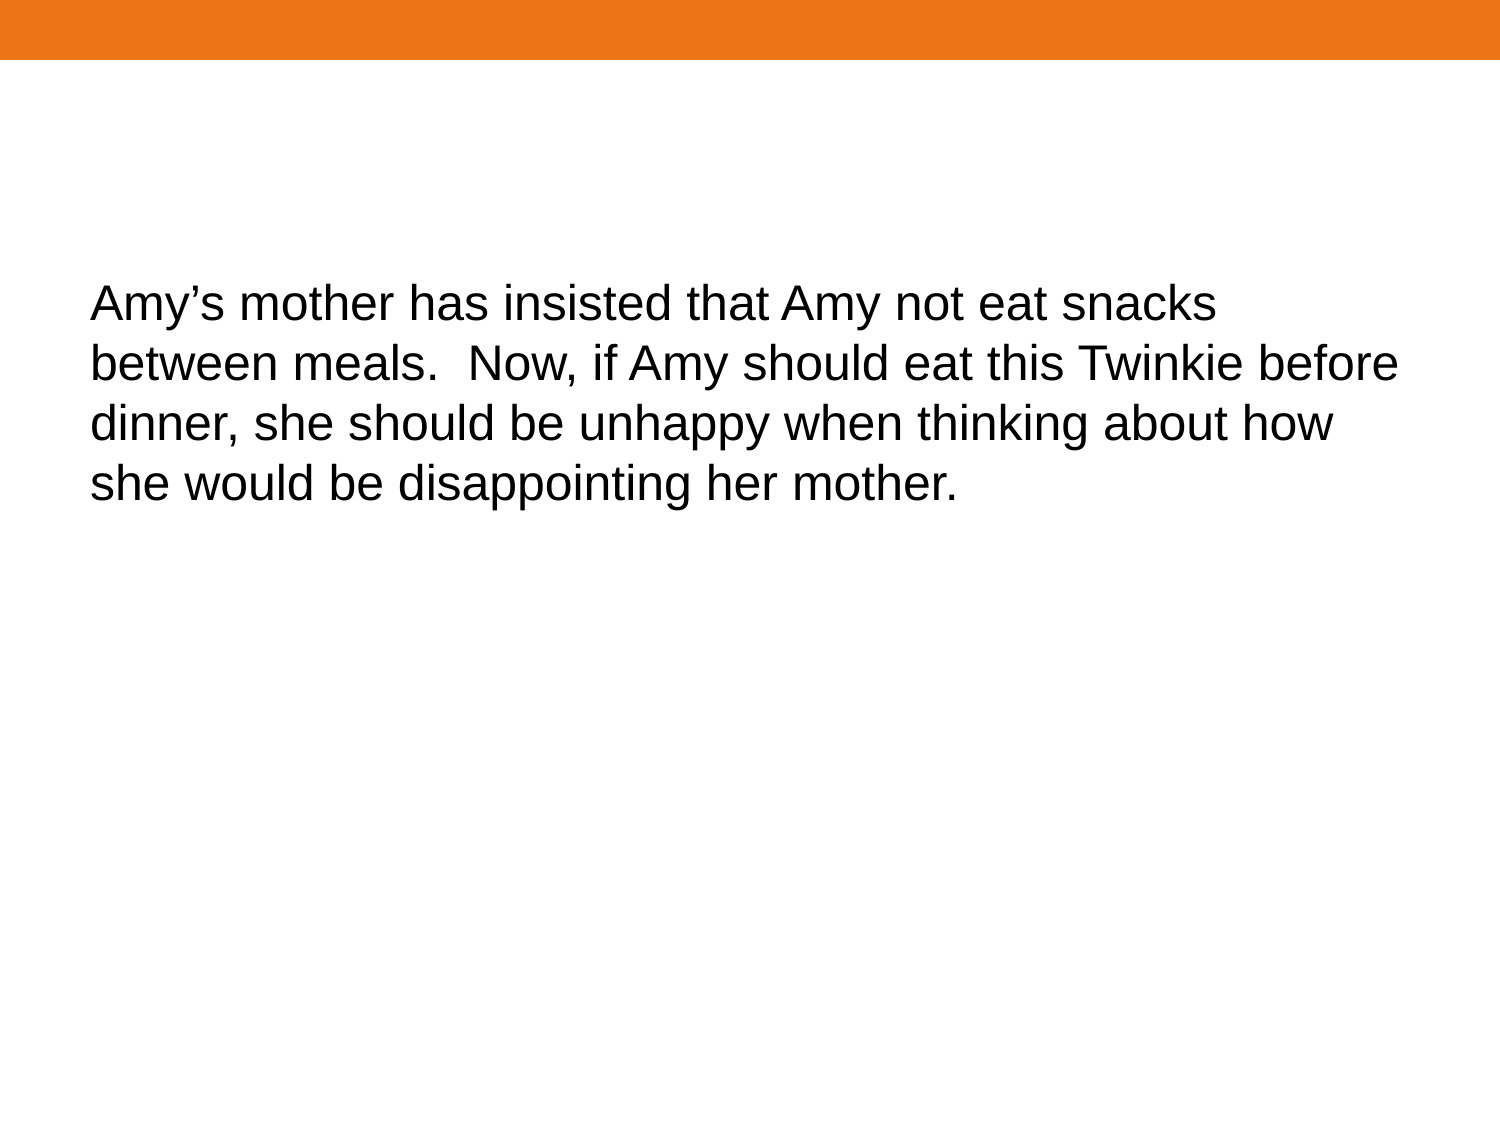

Amy’s mother has insisted that Amy not eat snacks between meals.  Now, if Amy should eat this Twinkie before dinner, she should be unhappy when thinking about how she would be disappointing her mother.